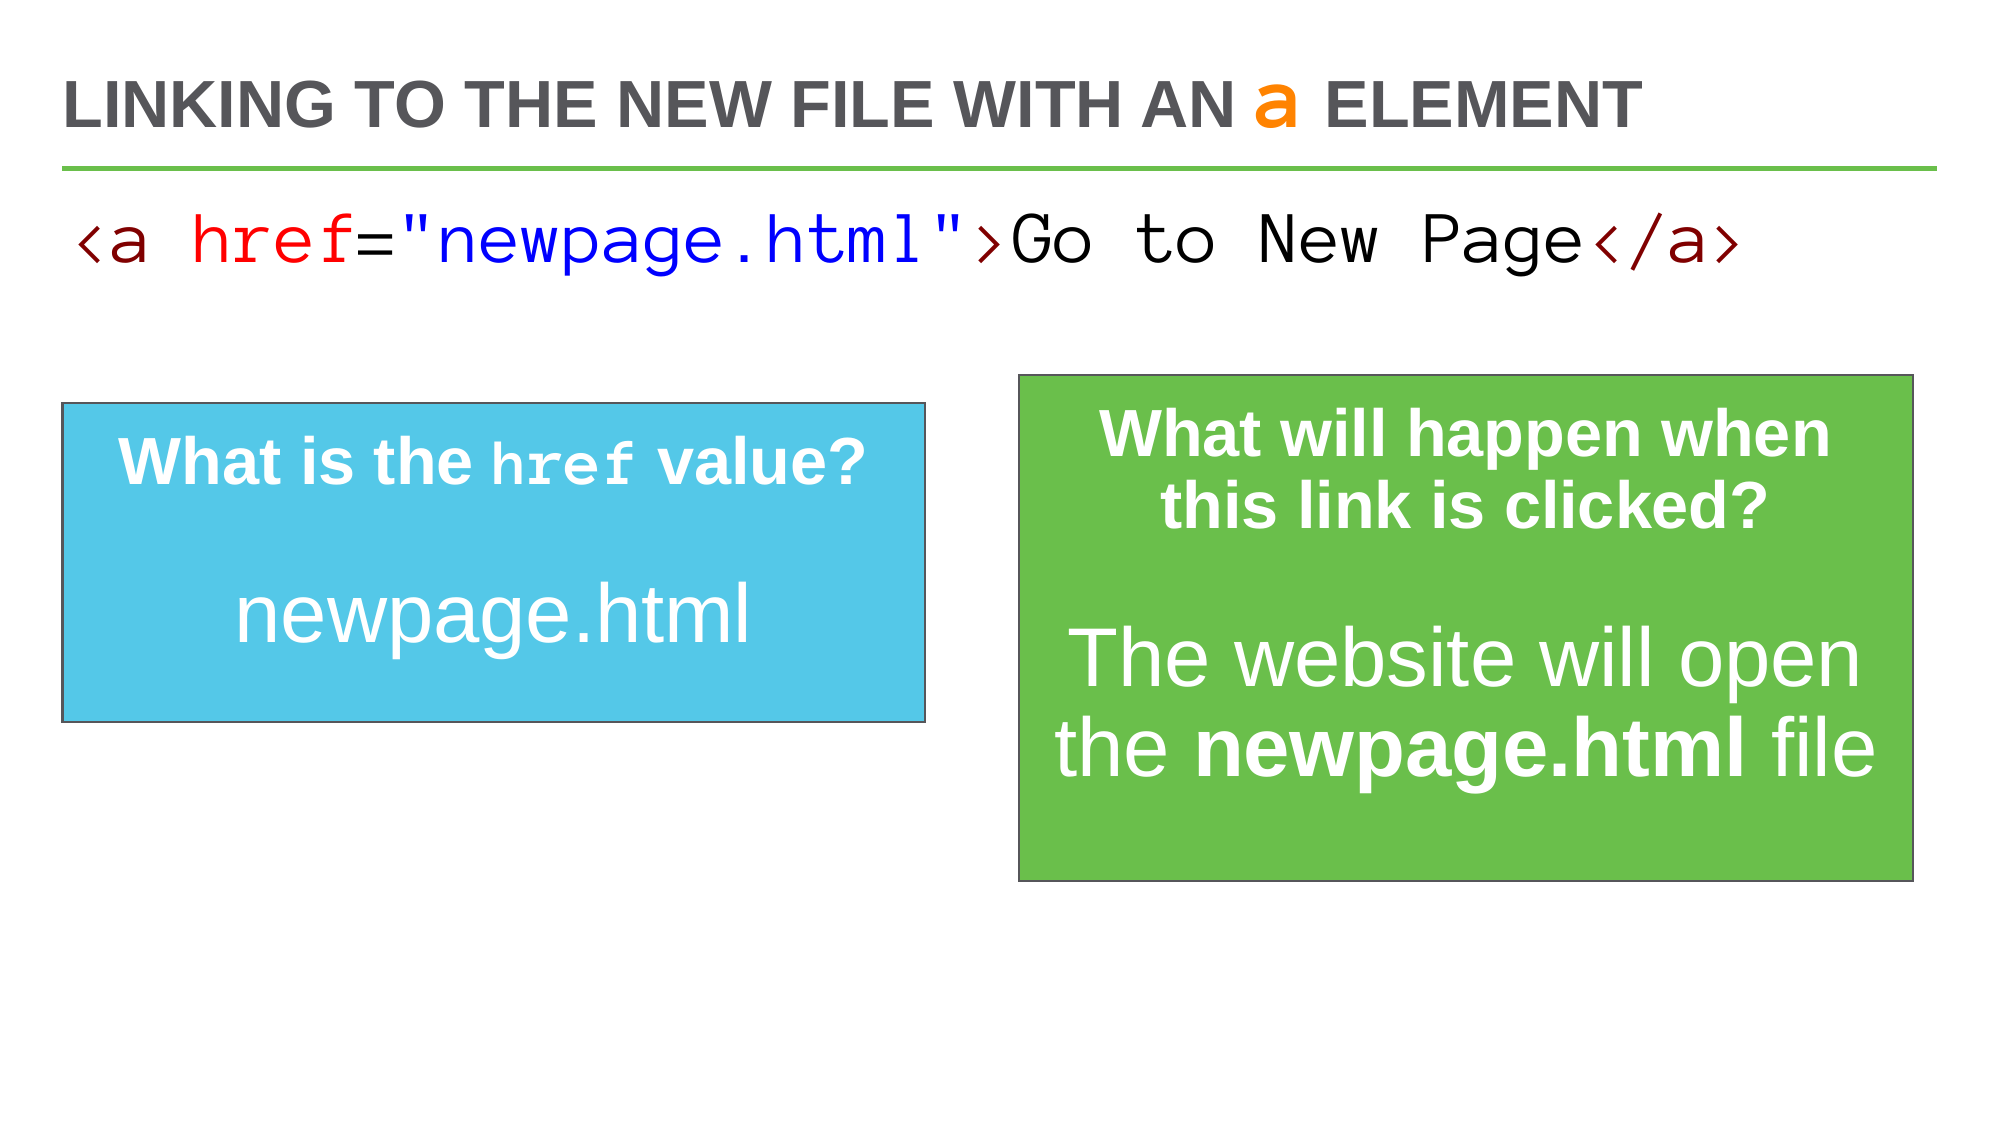

# Linking to the new file with an a element
<a href="newpage.html">Go to New Page</a>

What will happen when this link is clicked?

The website will open the newpage.html file
What is the href value?

newpage.html